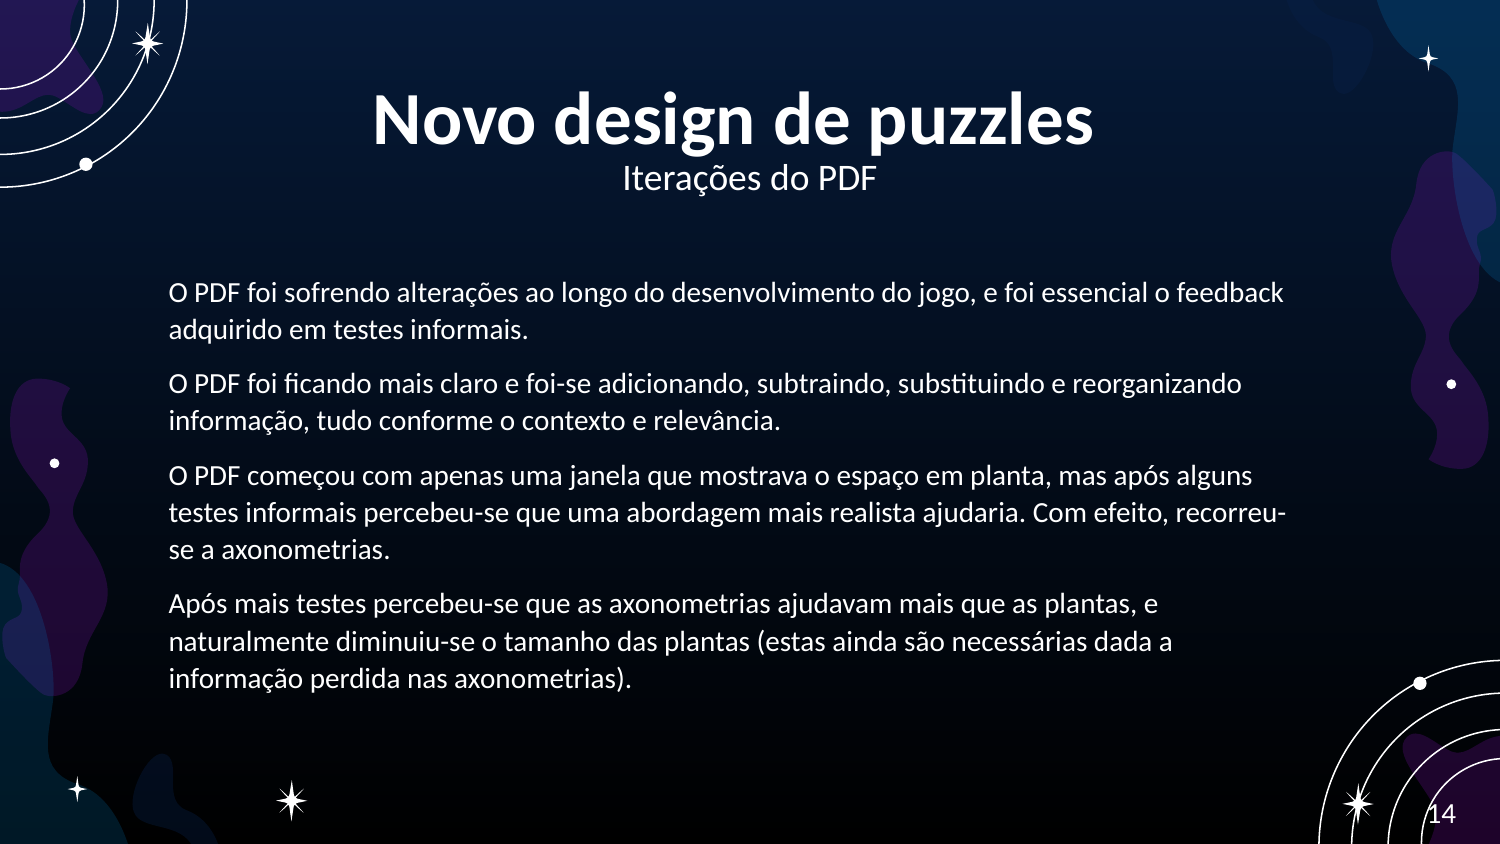

Novo design de puzzles
Iterações do PDF
O PDF foi sofrendo alterações ao longo do desenvolvimento do jogo, e foi essencial o feedback adquirido em testes informais.
O PDF foi ficando mais claro e foi-se adicionando, subtraindo, substituindo e reorganizando informação, tudo conforme o contexto e relevância.
O PDF começou com apenas uma janela que mostrava o espaço em planta, mas após alguns testes informais percebeu-se que uma abordagem mais realista ajudaria. Com efeito, recorreu-se a axonometrias.
Após mais testes percebeu-se que as axonometrias ajudavam mais que as plantas, e naturalmente diminuiu-se o tamanho das plantas (estas ainda são necessárias dada a informação perdida nas axonometrias).
14